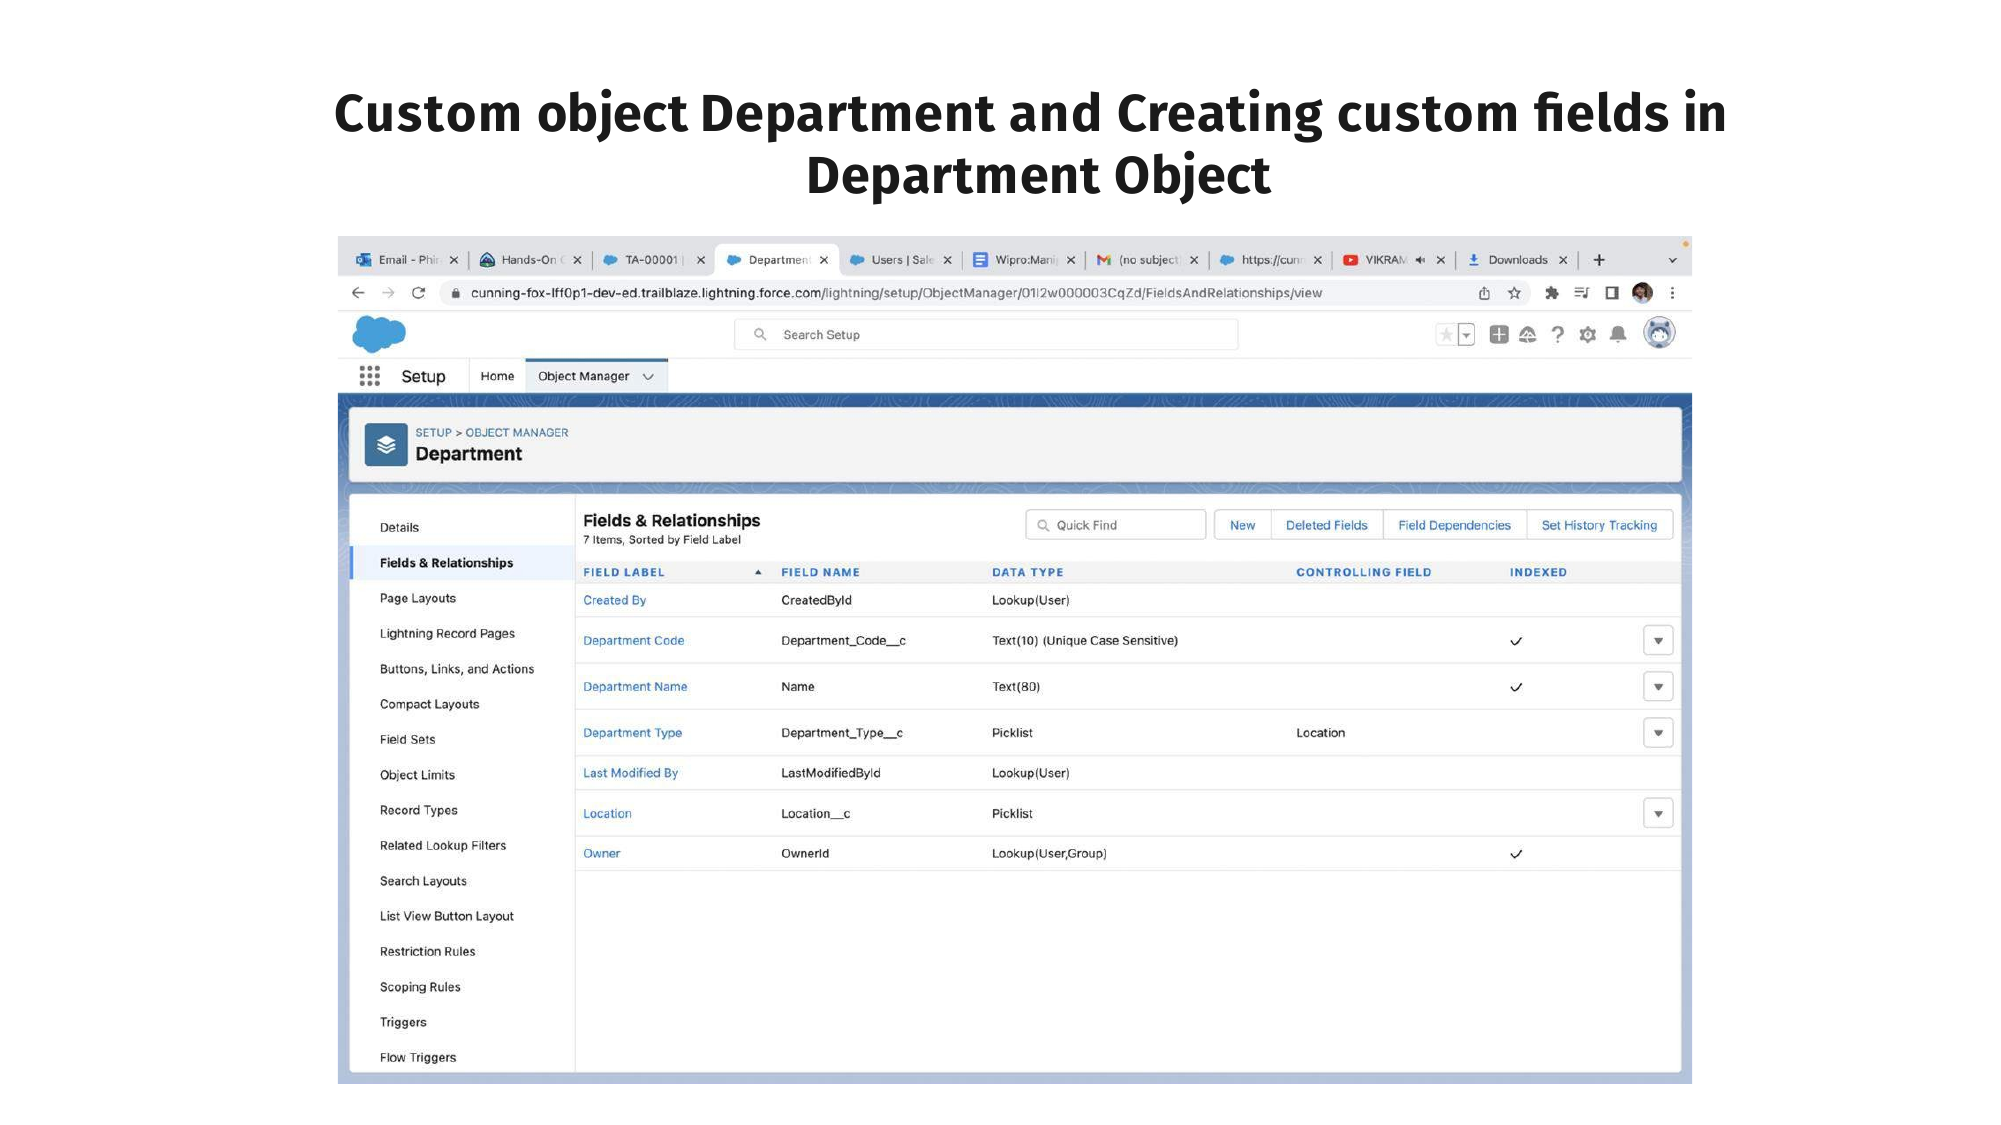

# Custom object Department and Creating custom fields in  Department Object